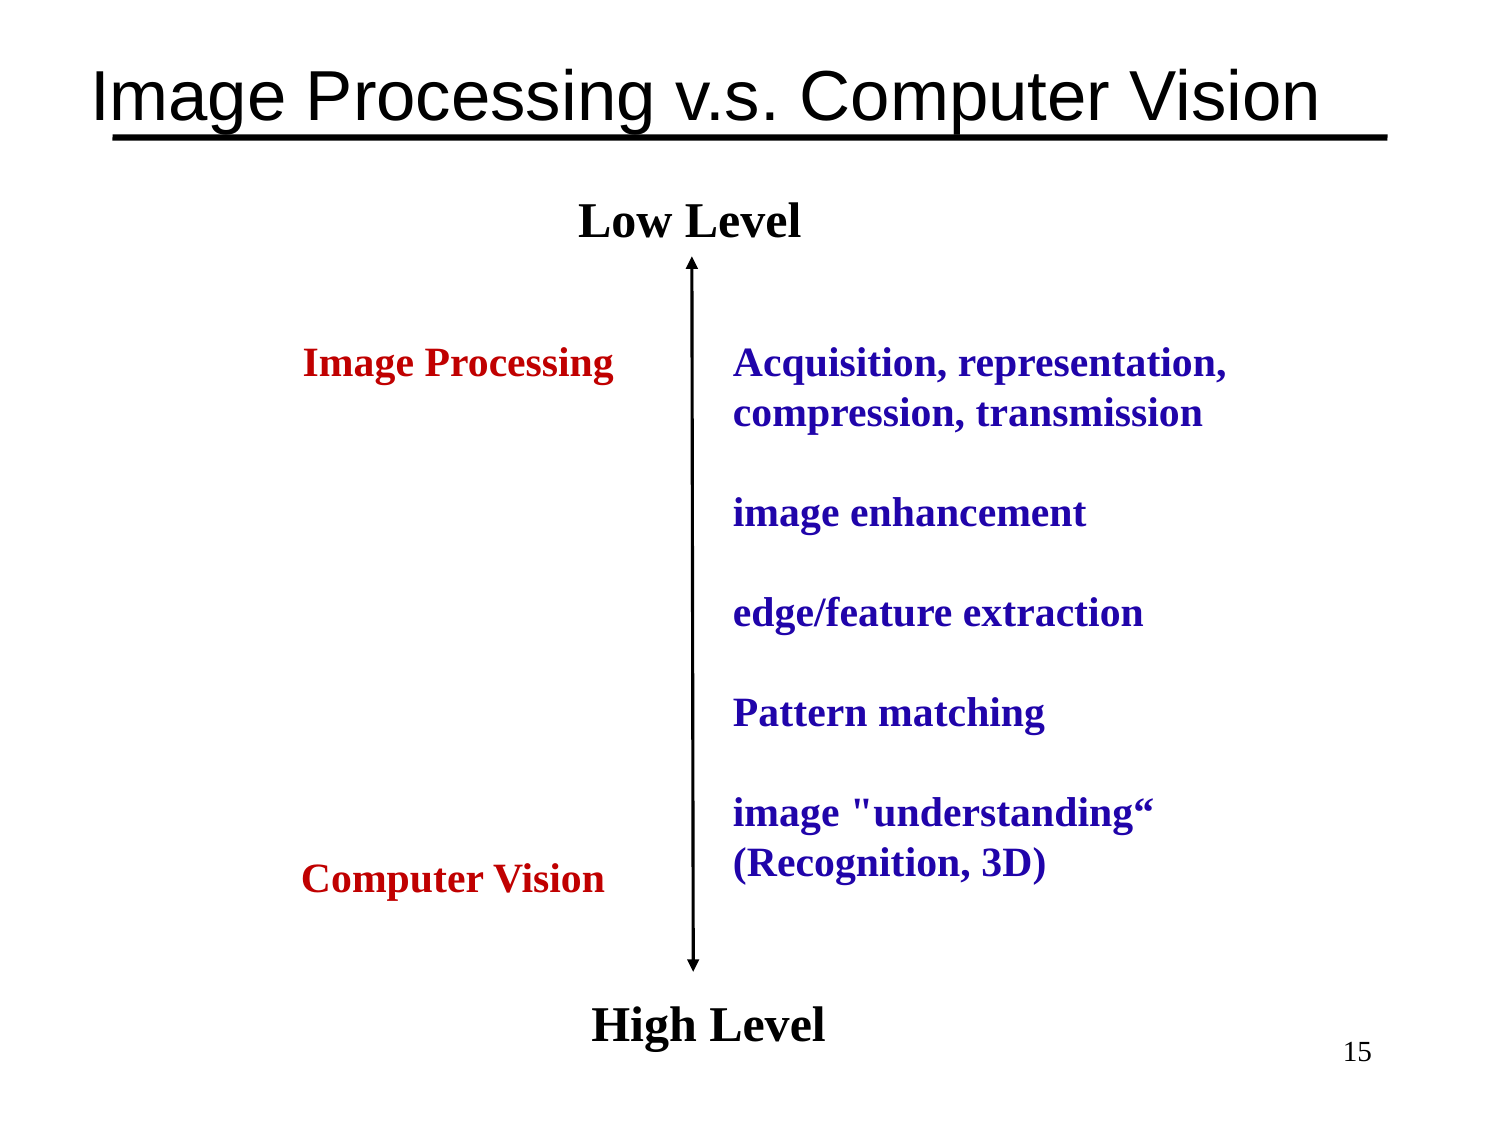

# Image Processing v.s. Computer Vision
Low Level

Acquisition, representation,
compression, transmission

image enhancement

edge/feature extraction

Pattern matching
image "understanding“
(Recognition, 3D)

Image Processing
Computer Vision
High Level
15